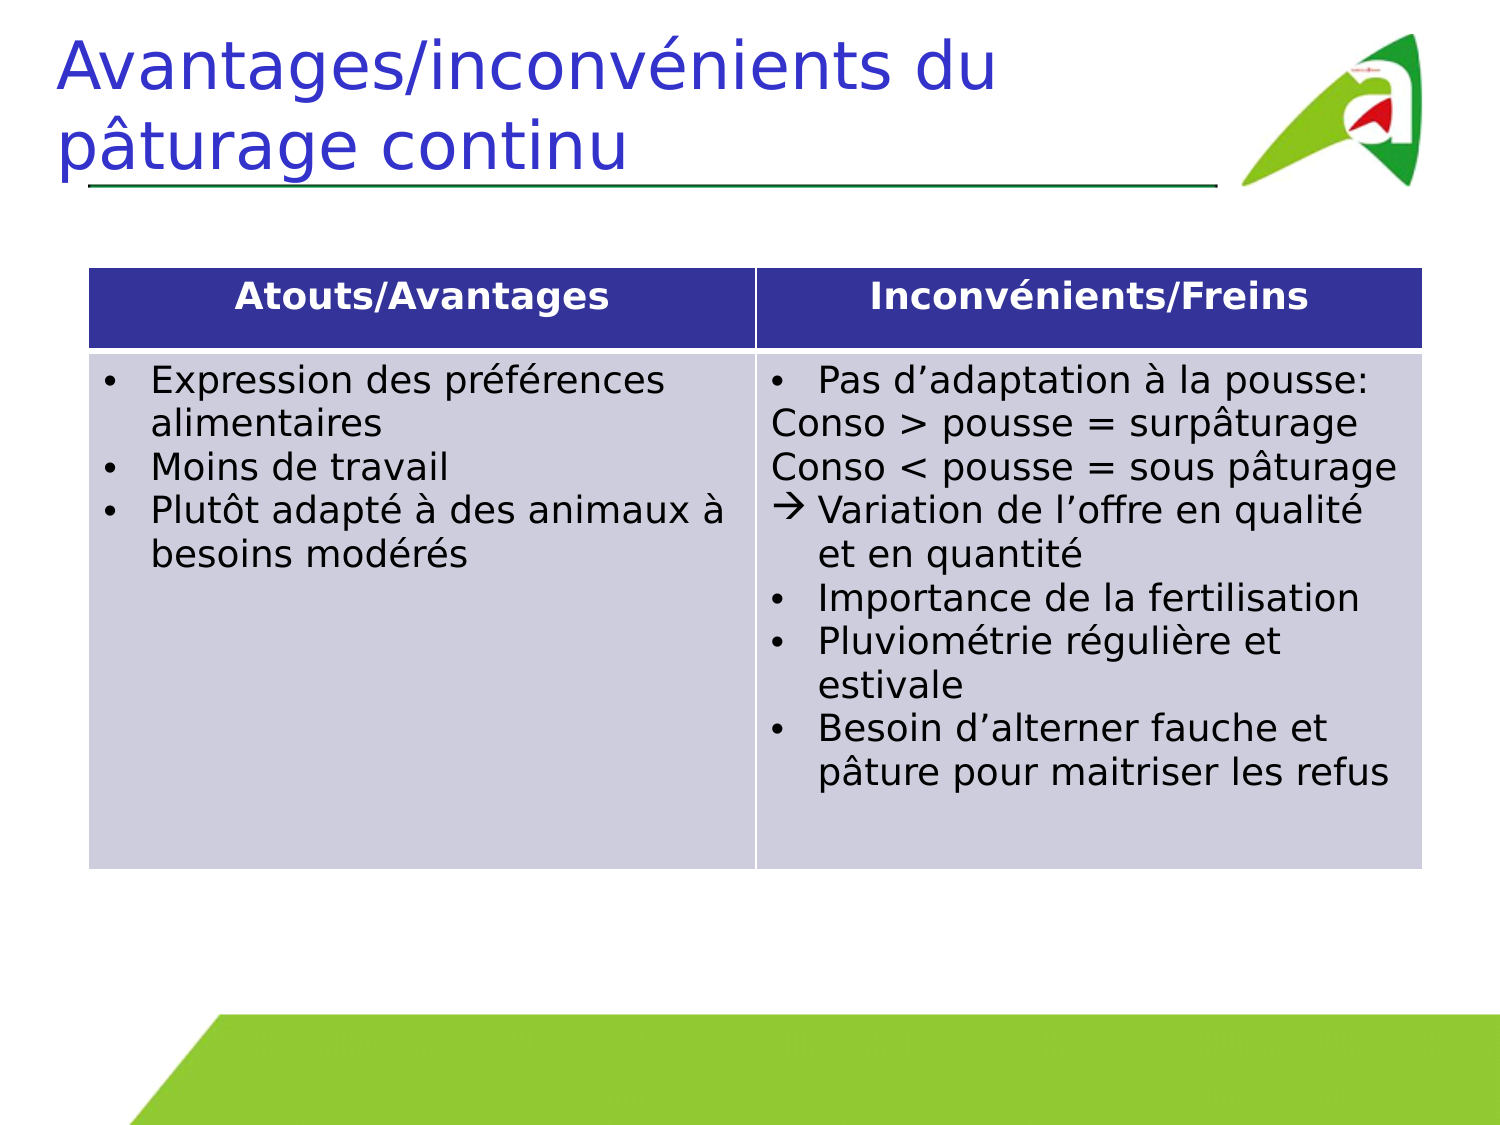

# Avantages/inconvénients du pâturage continu
| Atouts/Avantages | Inconvénients/Freins |
| --- | --- |
| Expression des préférences alimentaires Moins de travail Plutôt adapté à des animaux à besoins modérés | Pas d’adaptation à la pousse: Conso > pousse = surpâturage Conso < pousse = sous pâturage Variation de l’offre en qualité et en quantité Importance de la fertilisation Pluviométrie régulière et estivale Besoin d’alterner fauche et pâture pour maitriser les refus |